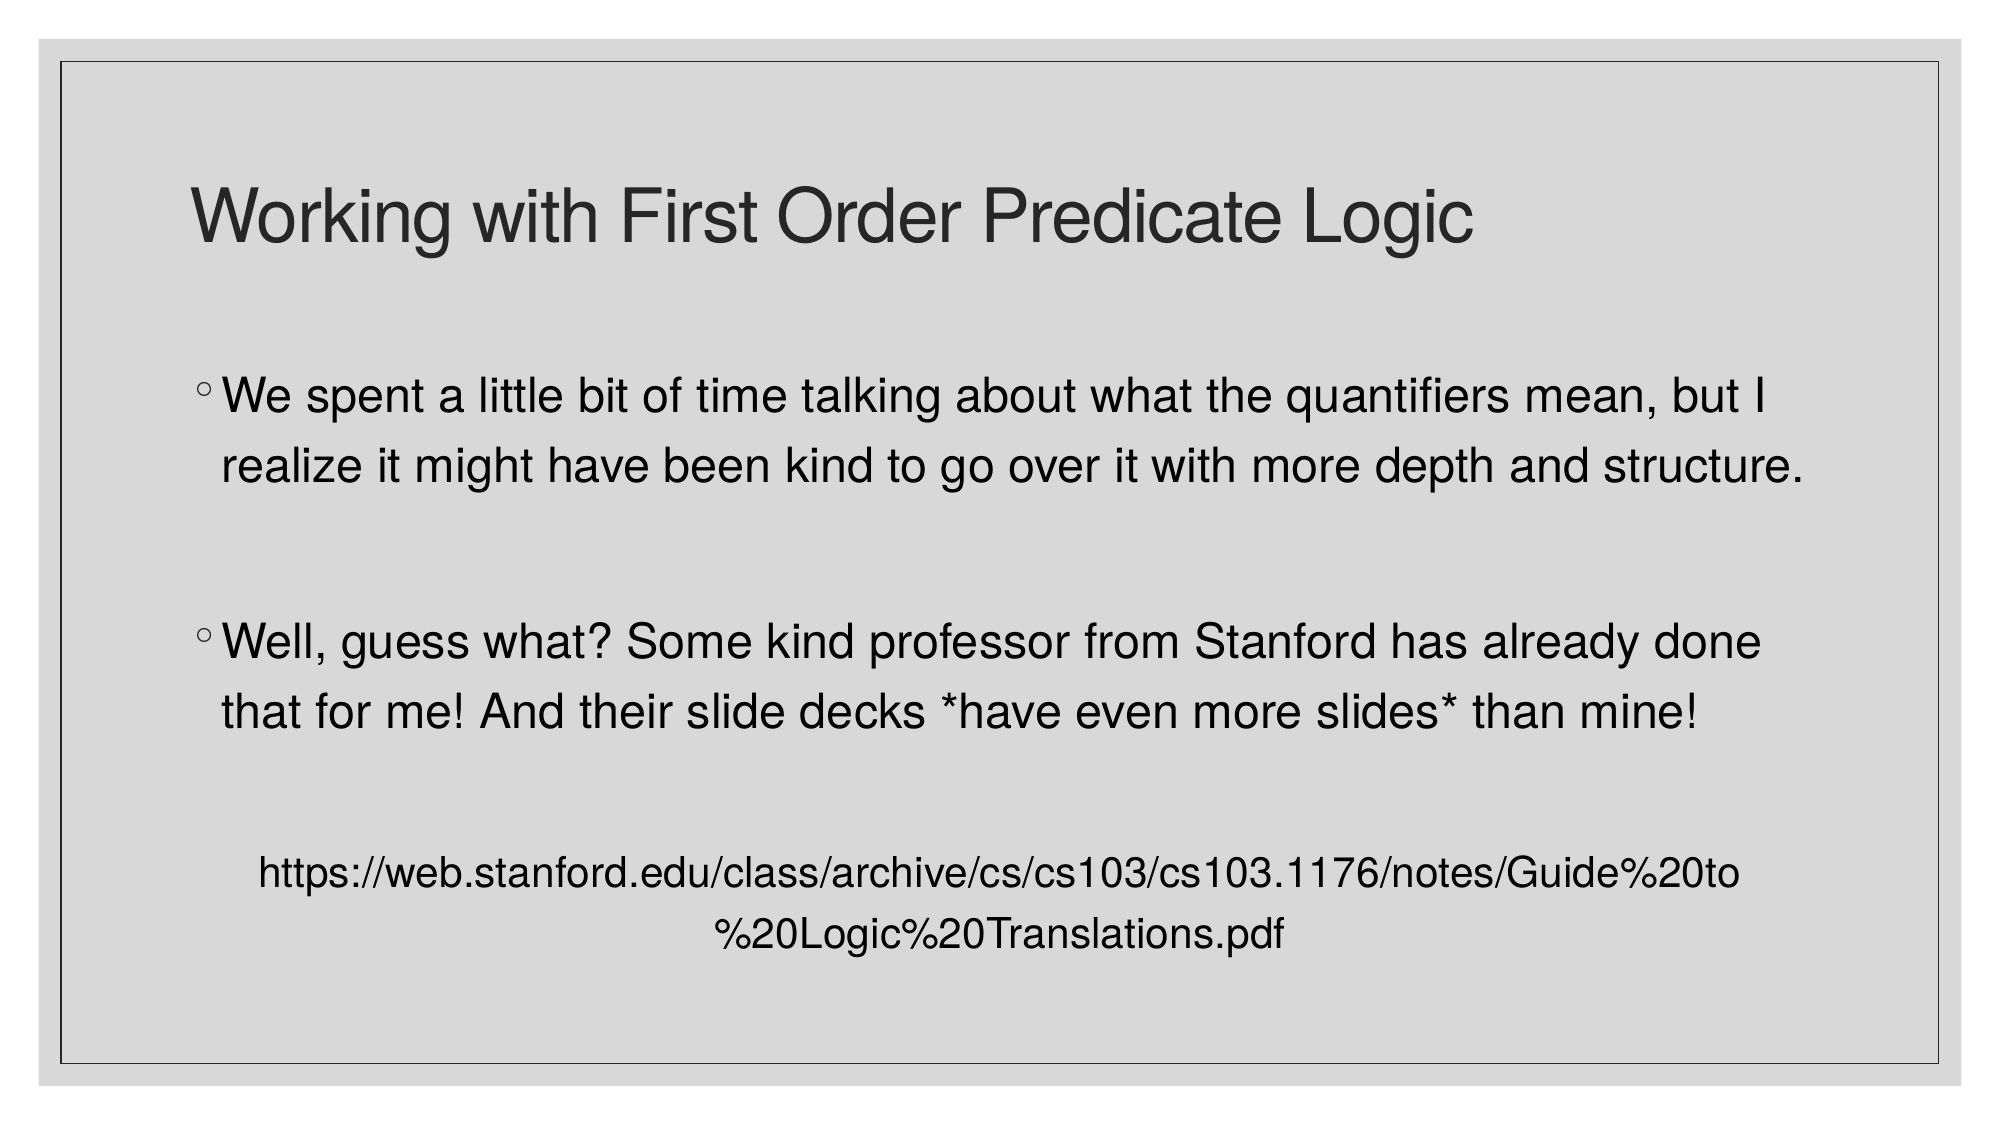

# Working with First Order Predicate Logic
We spent a little bit of time talking about what the quantifiers mean, but I realize it might have been kind to go over it with more depth and structure.

Well, guess what? Some kind professor from Stanford has already done that for me! And their slide decks *have even more slides* than mine!

https://web.stanford.edu/class/archive/cs/cs103/cs103.1176/notes/Guide%20to%20Logic%20Translations.pdf